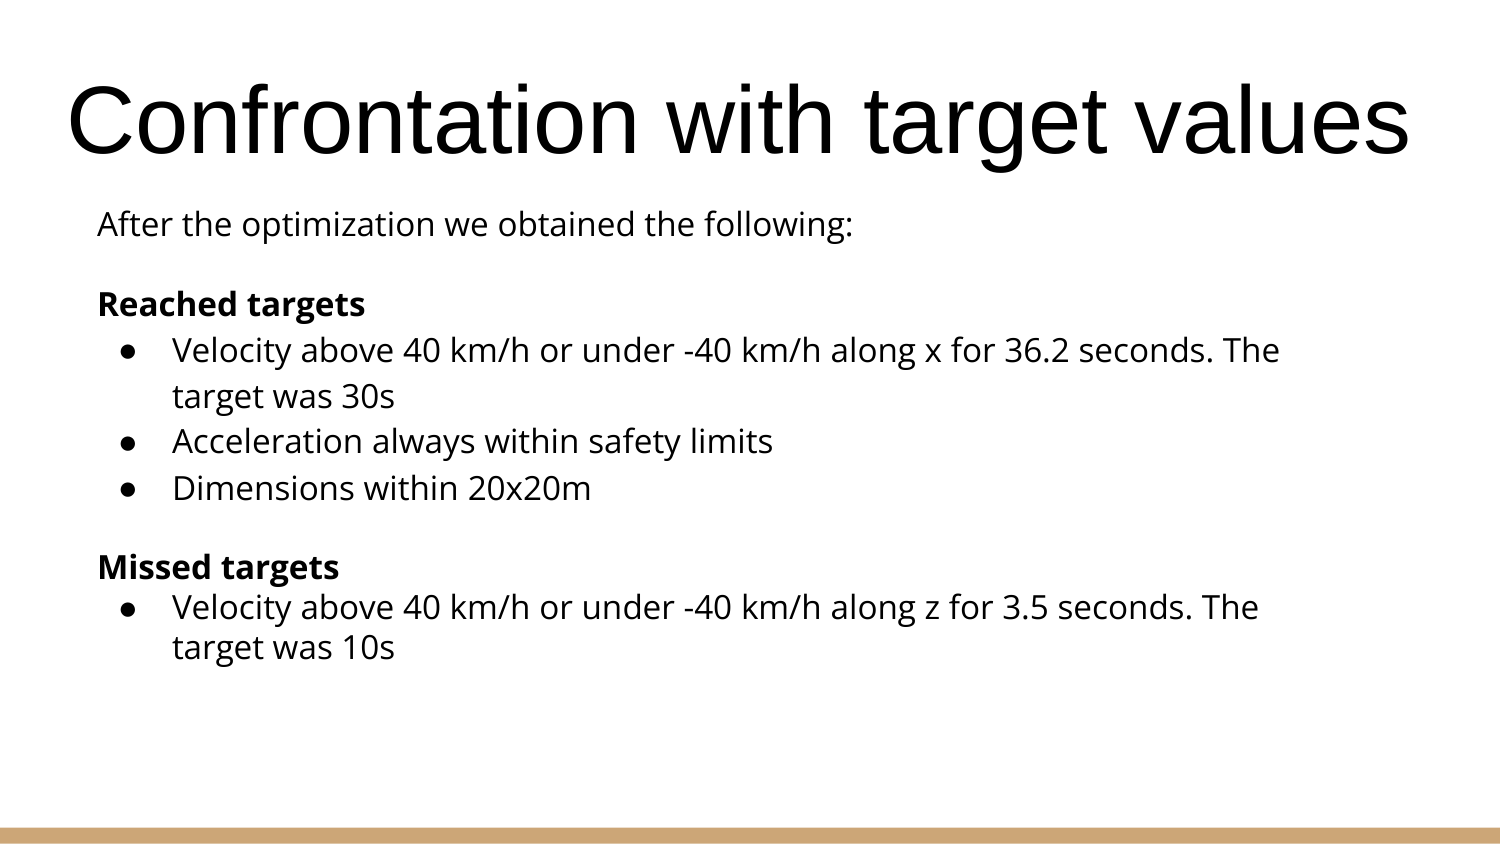

# Confrontation with target values
After the optimization we obtained the following:

Reached targets
Velocity above 40 km/h or under -40 km/h along x for 36.2 seconds. The target was 30s
Acceleration always within safety limits
Dimensions within 20x20m

Missed targets
Velocity above 40 km/h or under -40 km/h along z for 3.5 seconds. The target was 10s